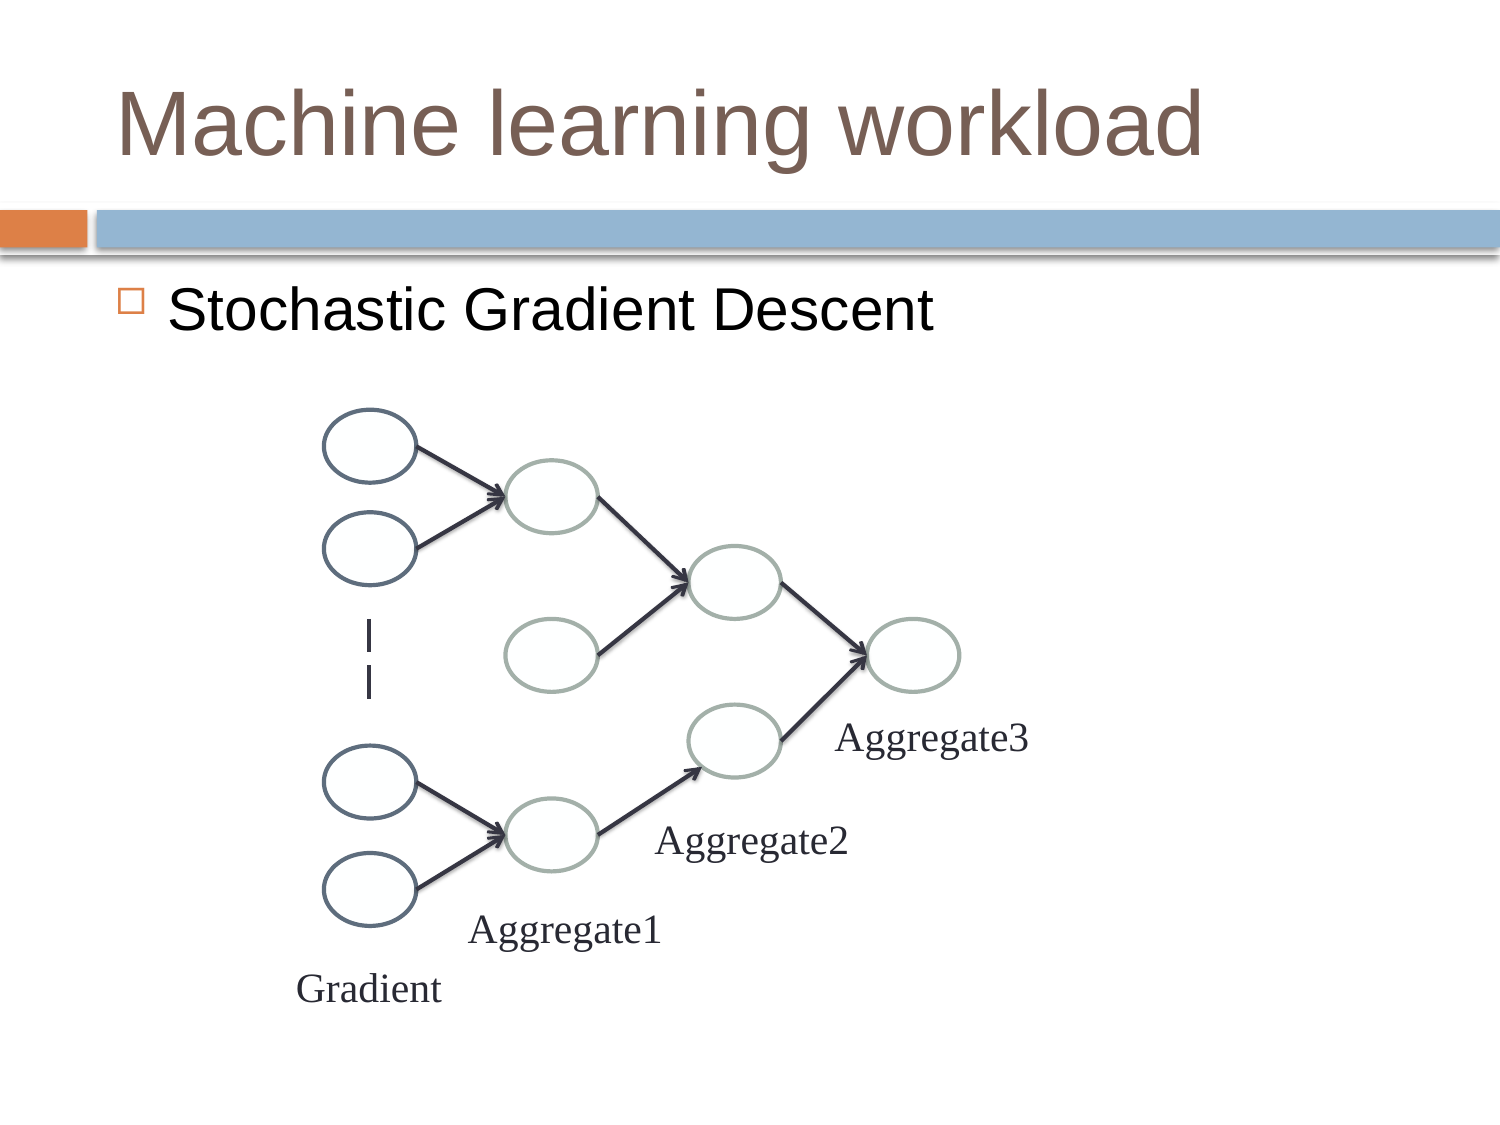

# Machine learning workload
Stochastic Gradient Descent

Aggregate3

Aggregate2

Aggregate1
Gradient